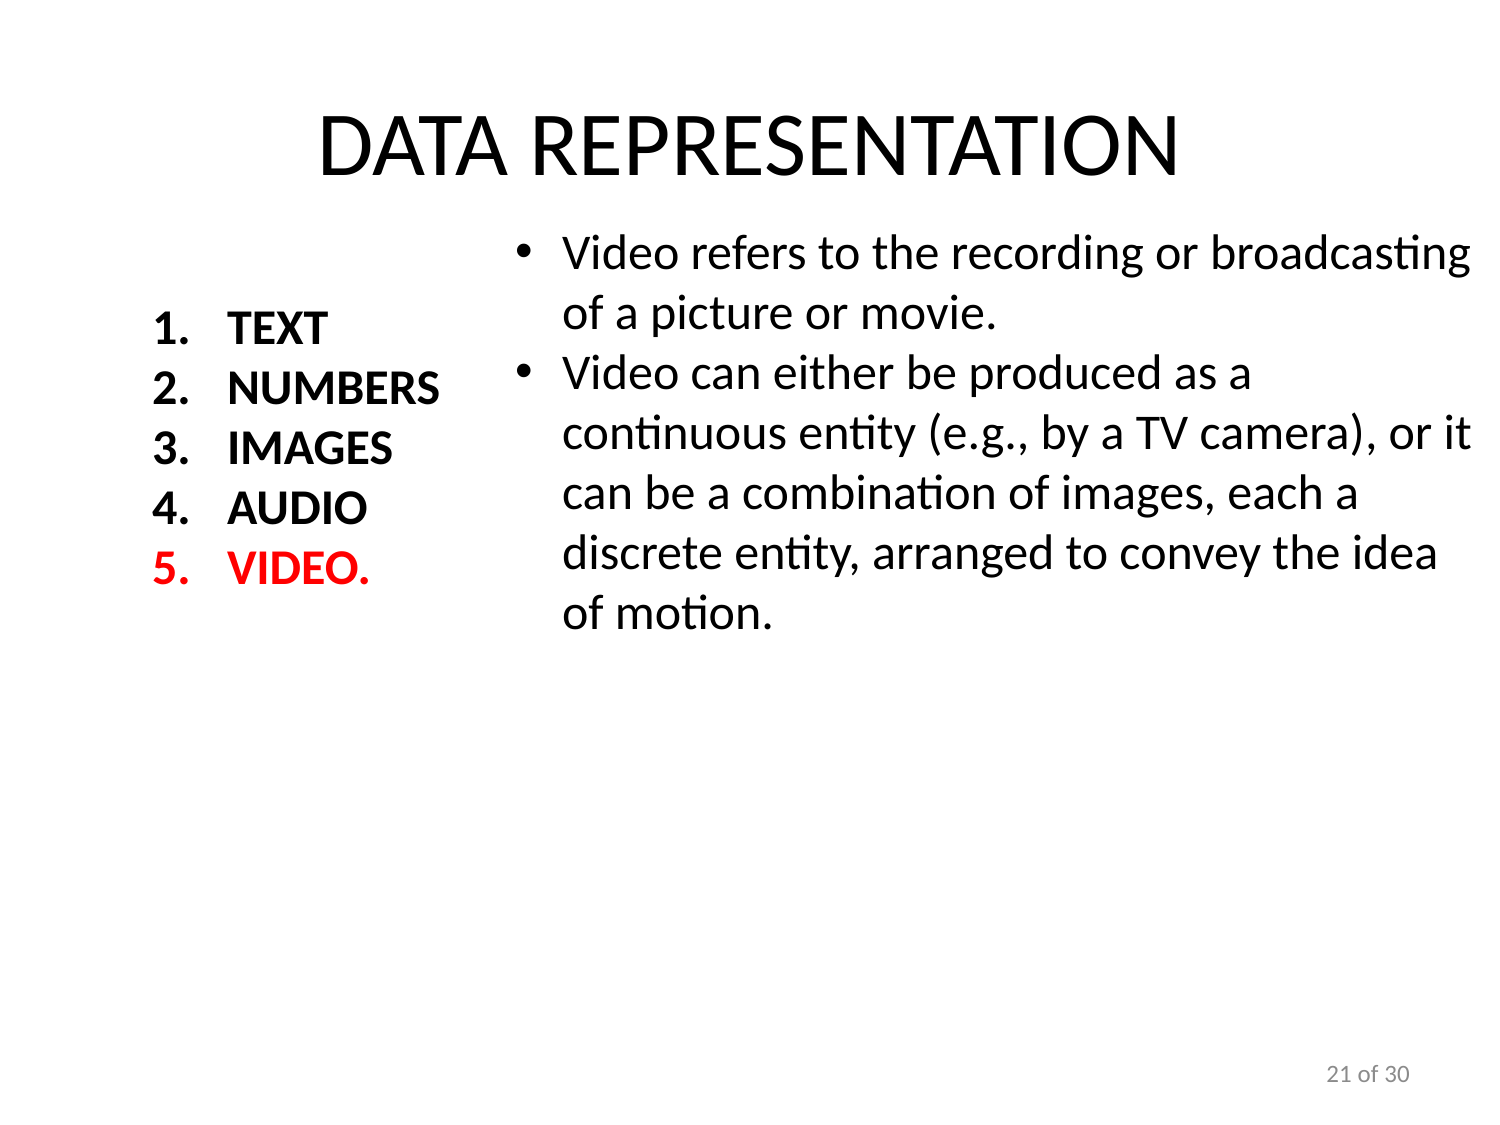

# Data Representation
Video refers to the recording or broadcasting of a picture or movie.
Video can either be produced as a continuous entity (e.g., by a TV camera), or it can be a combination of images, each a discrete entity, arranged to convey the idea of motion.
Text
Numbers
Images
audio
video.
21 of 30